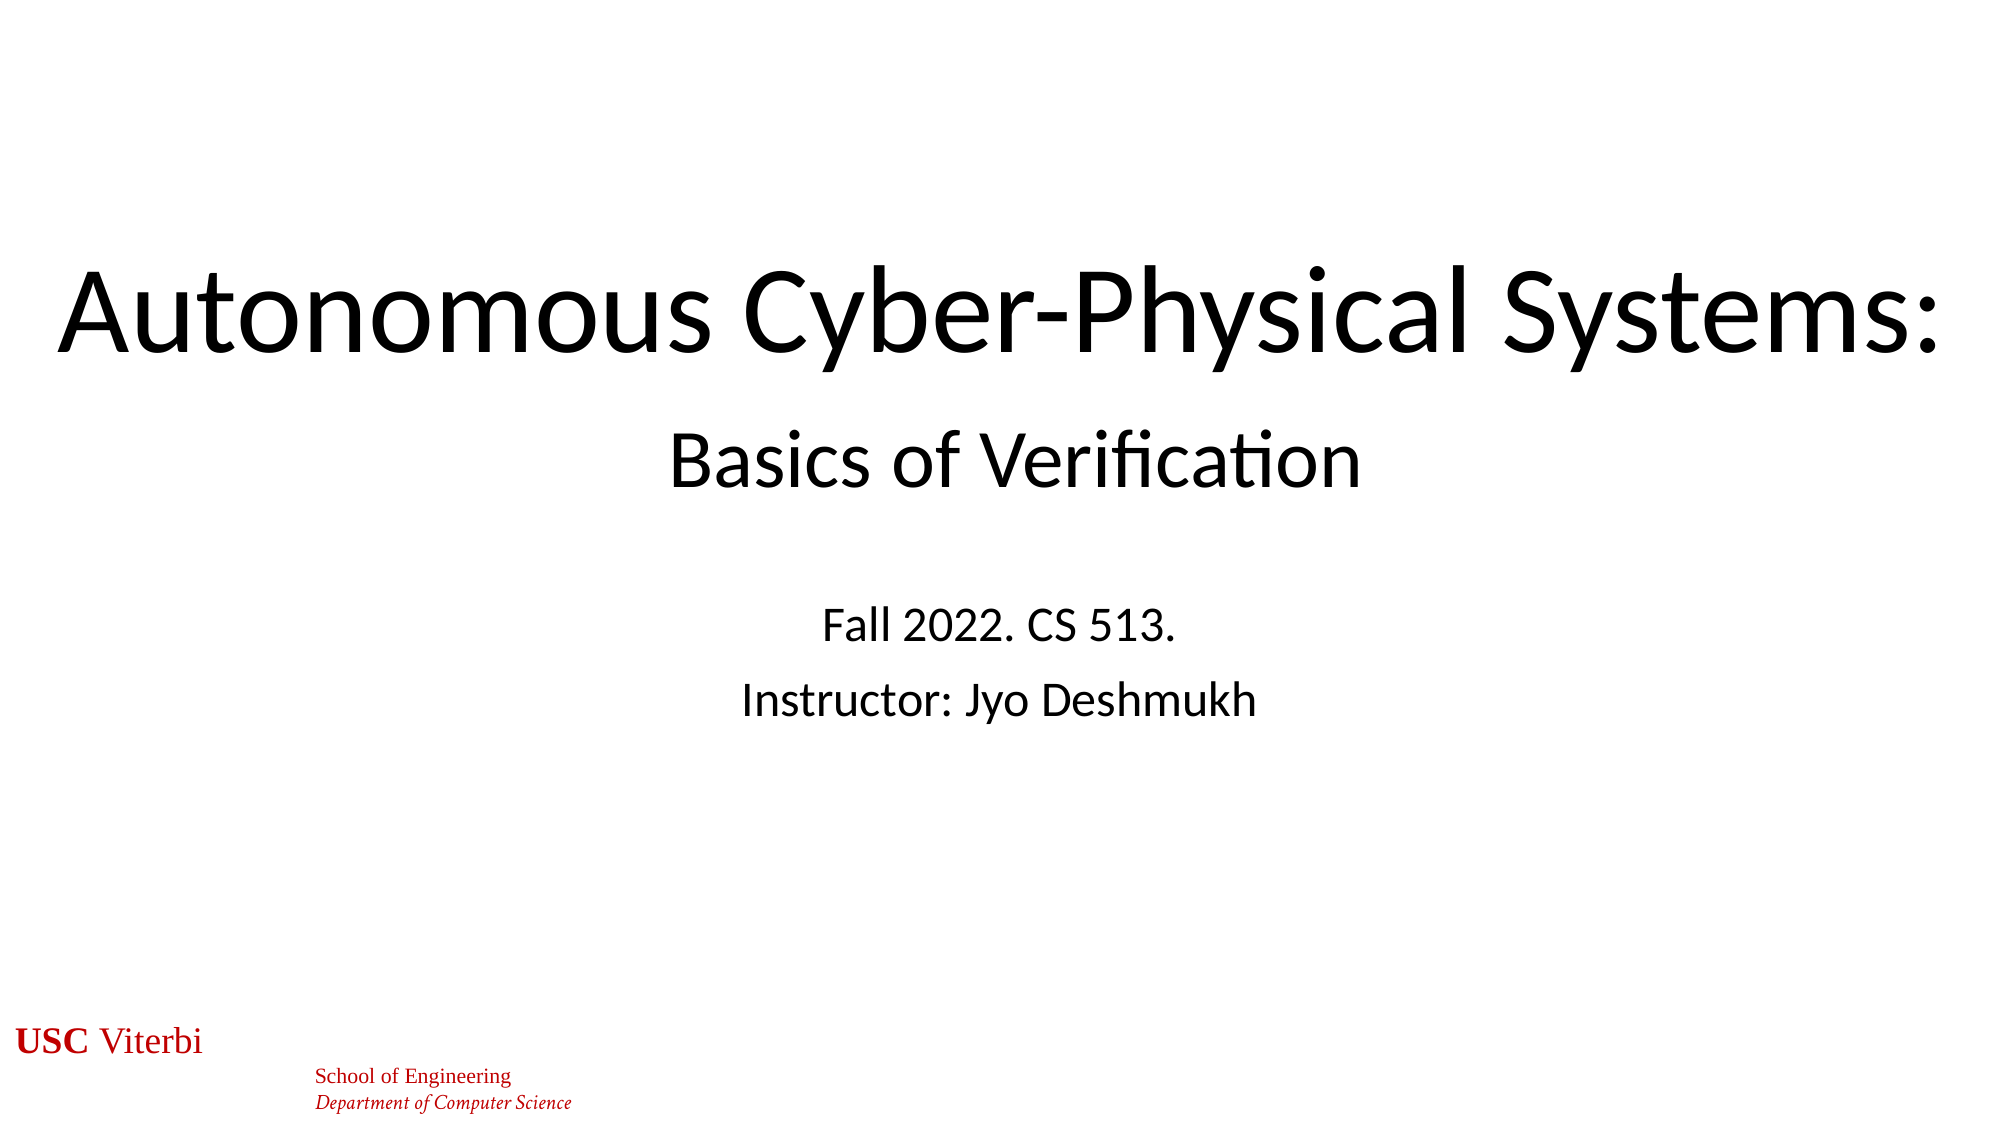

# Autonomous Cyber-Physical Systems: Basics of Verification
Fall 2022. CS 513.
Instructor: Jyo Deshmukh